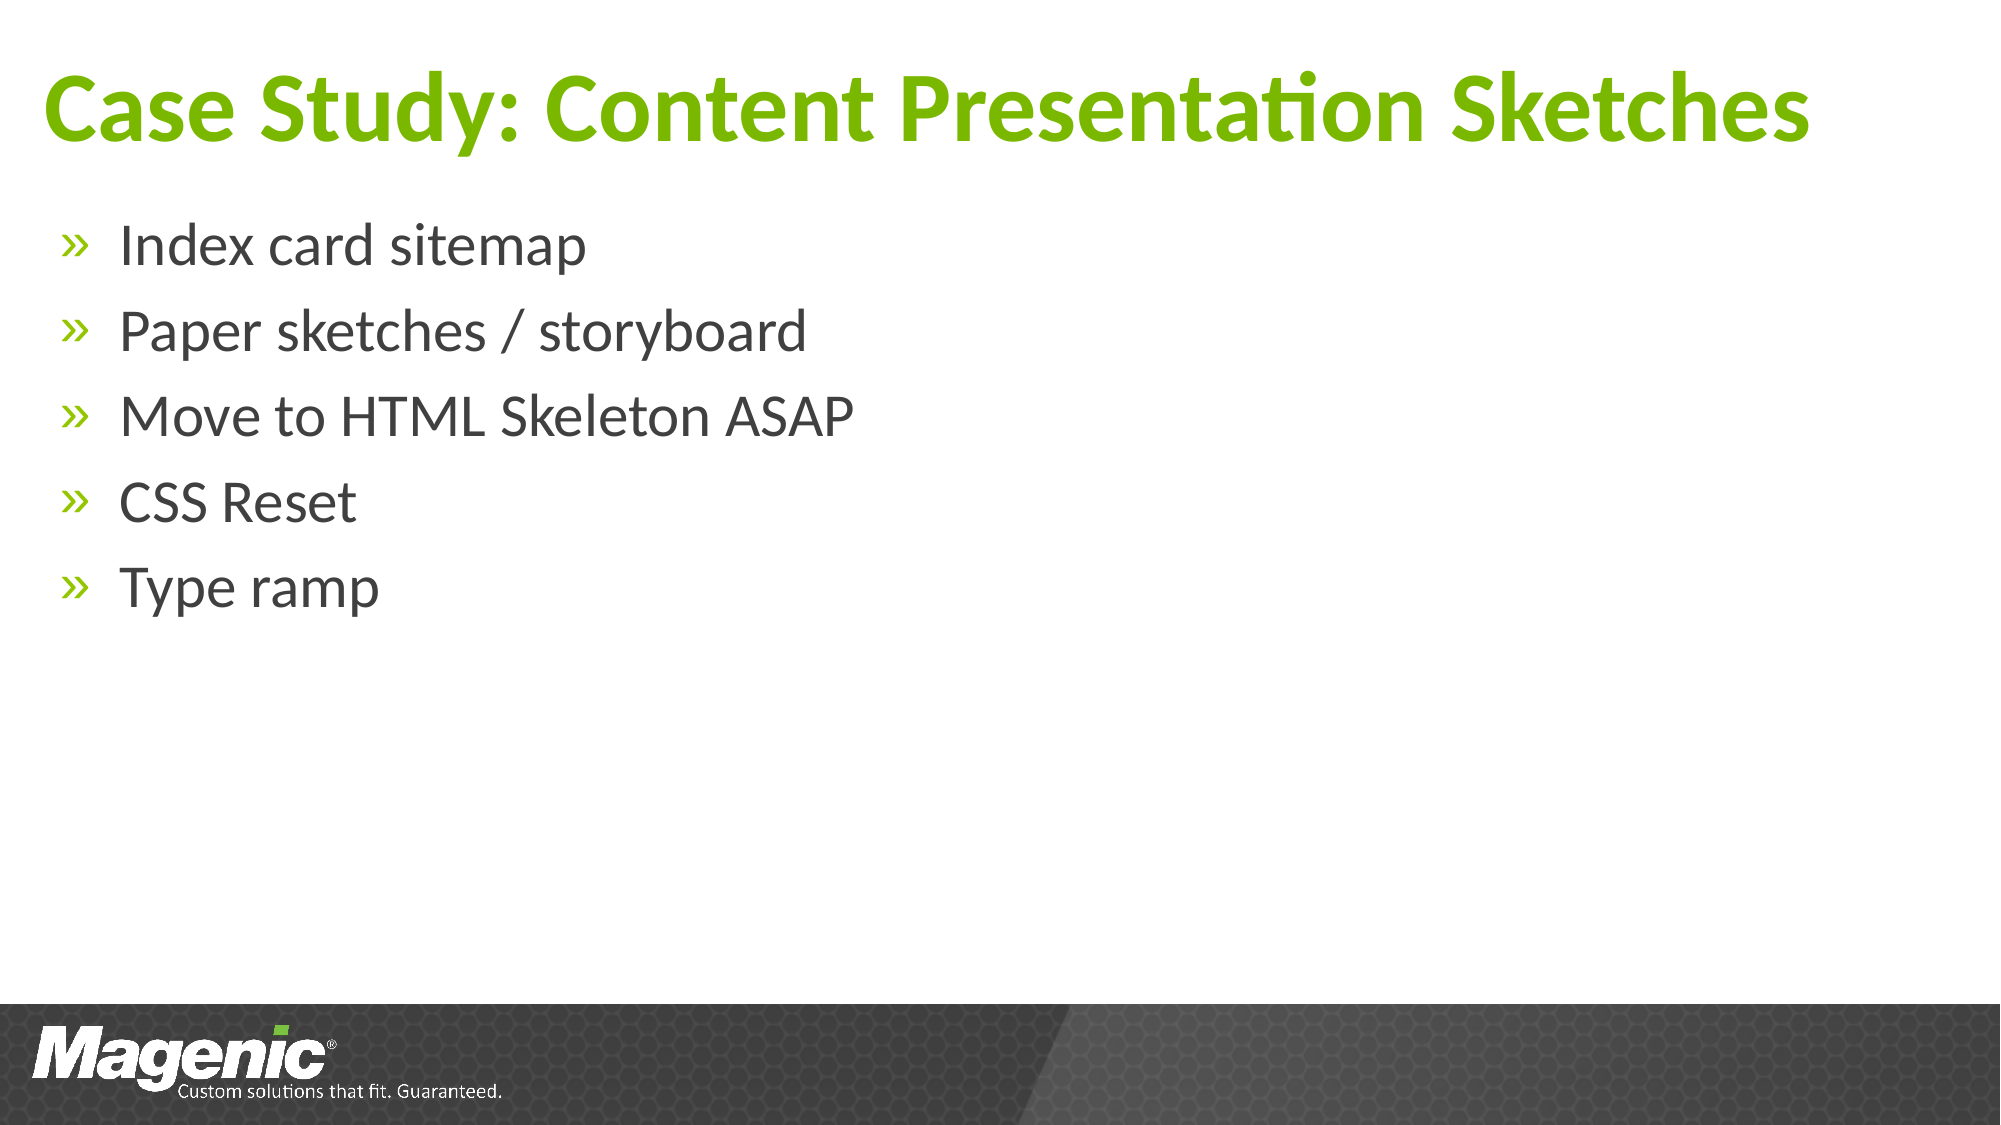

# Case Study: Content Presentation Sketches
Index card sitemap
Paper sketches / storyboard
Move to HTML Skeleton ASAP
CSS Reset
Type ramp